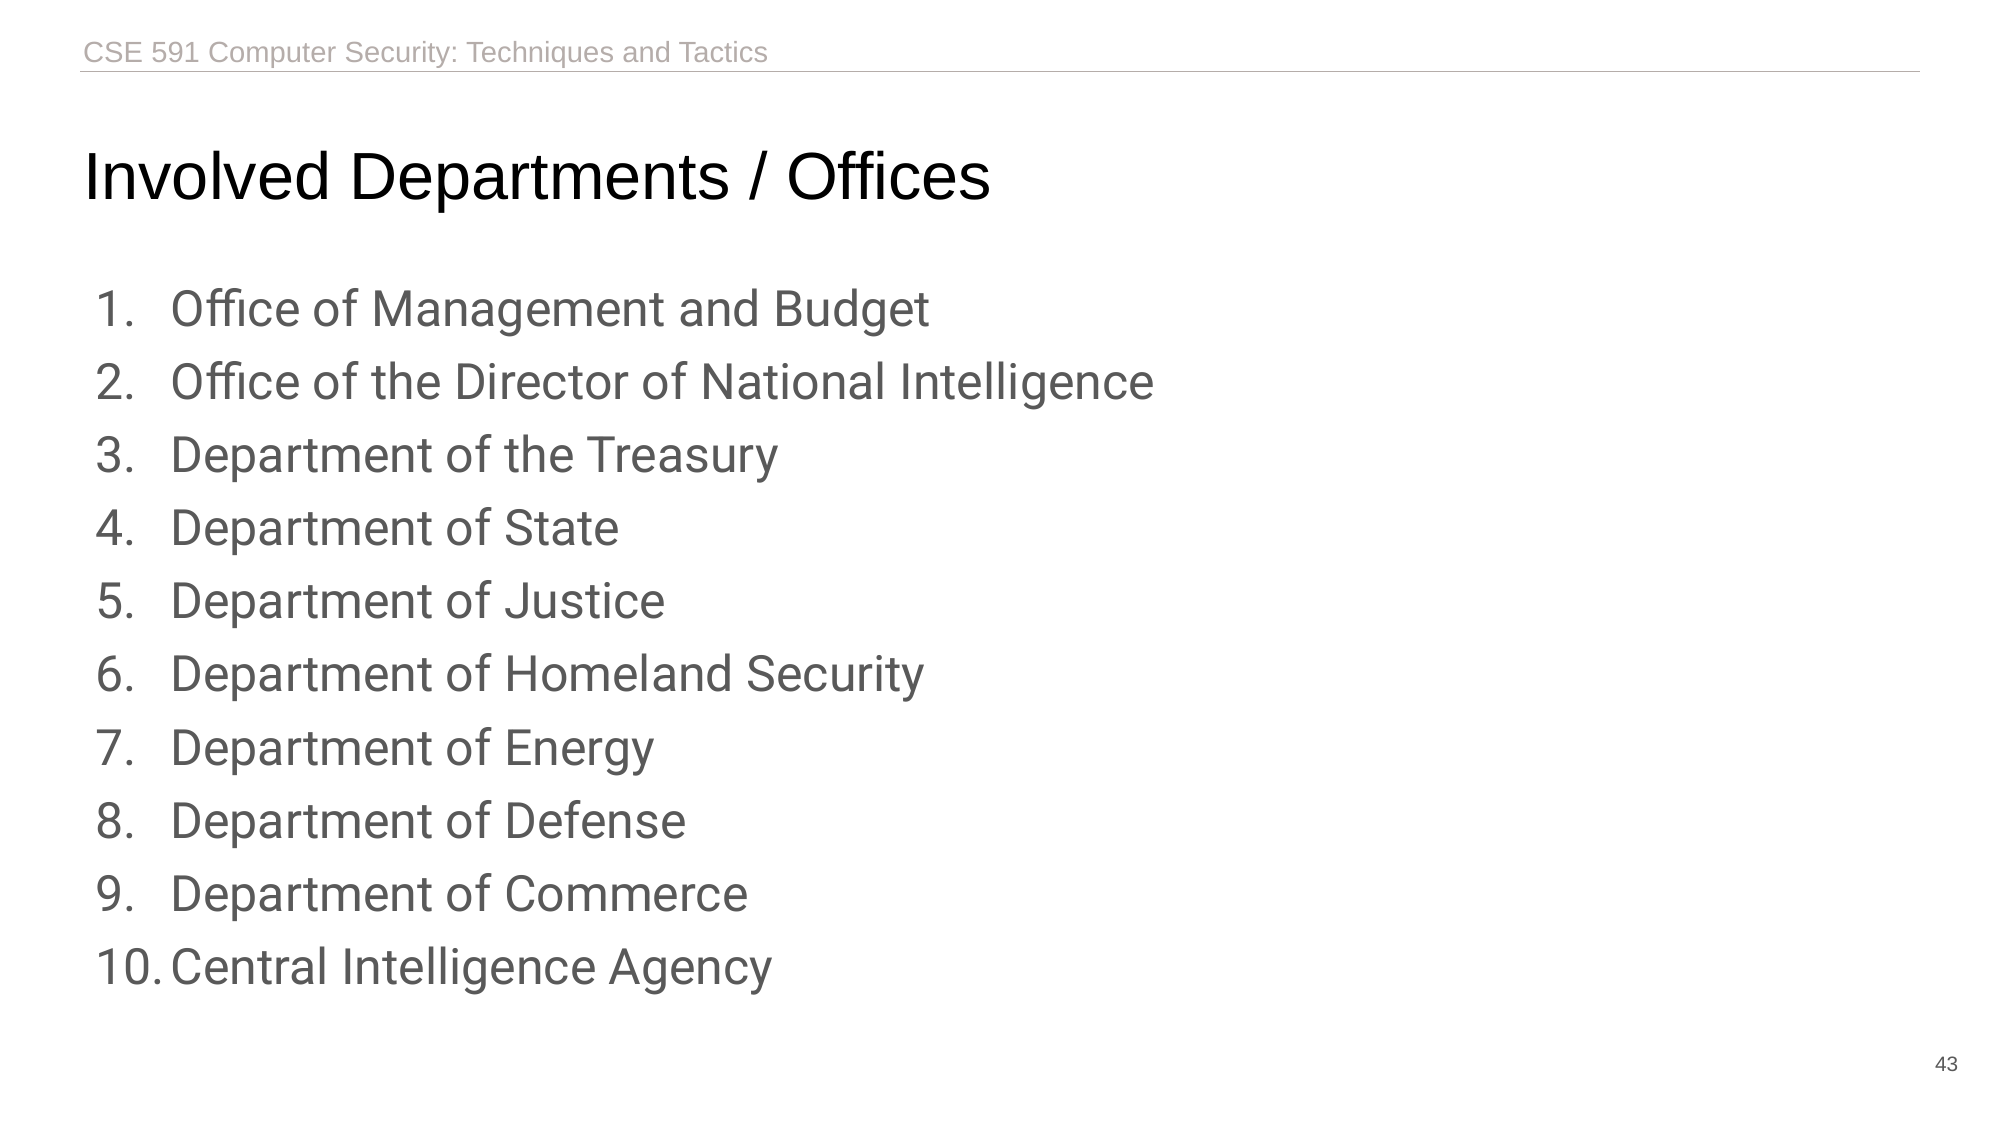

# Involved Departments / Offices
Office of Management and Budget
Office of the Director of National Intelligence
Department of the Treasury
Department of State
Department of Justice
Department of Homeland Security
Department of Energy
Department of Defense
Department of Commerce
Central Intelligence Agency
43